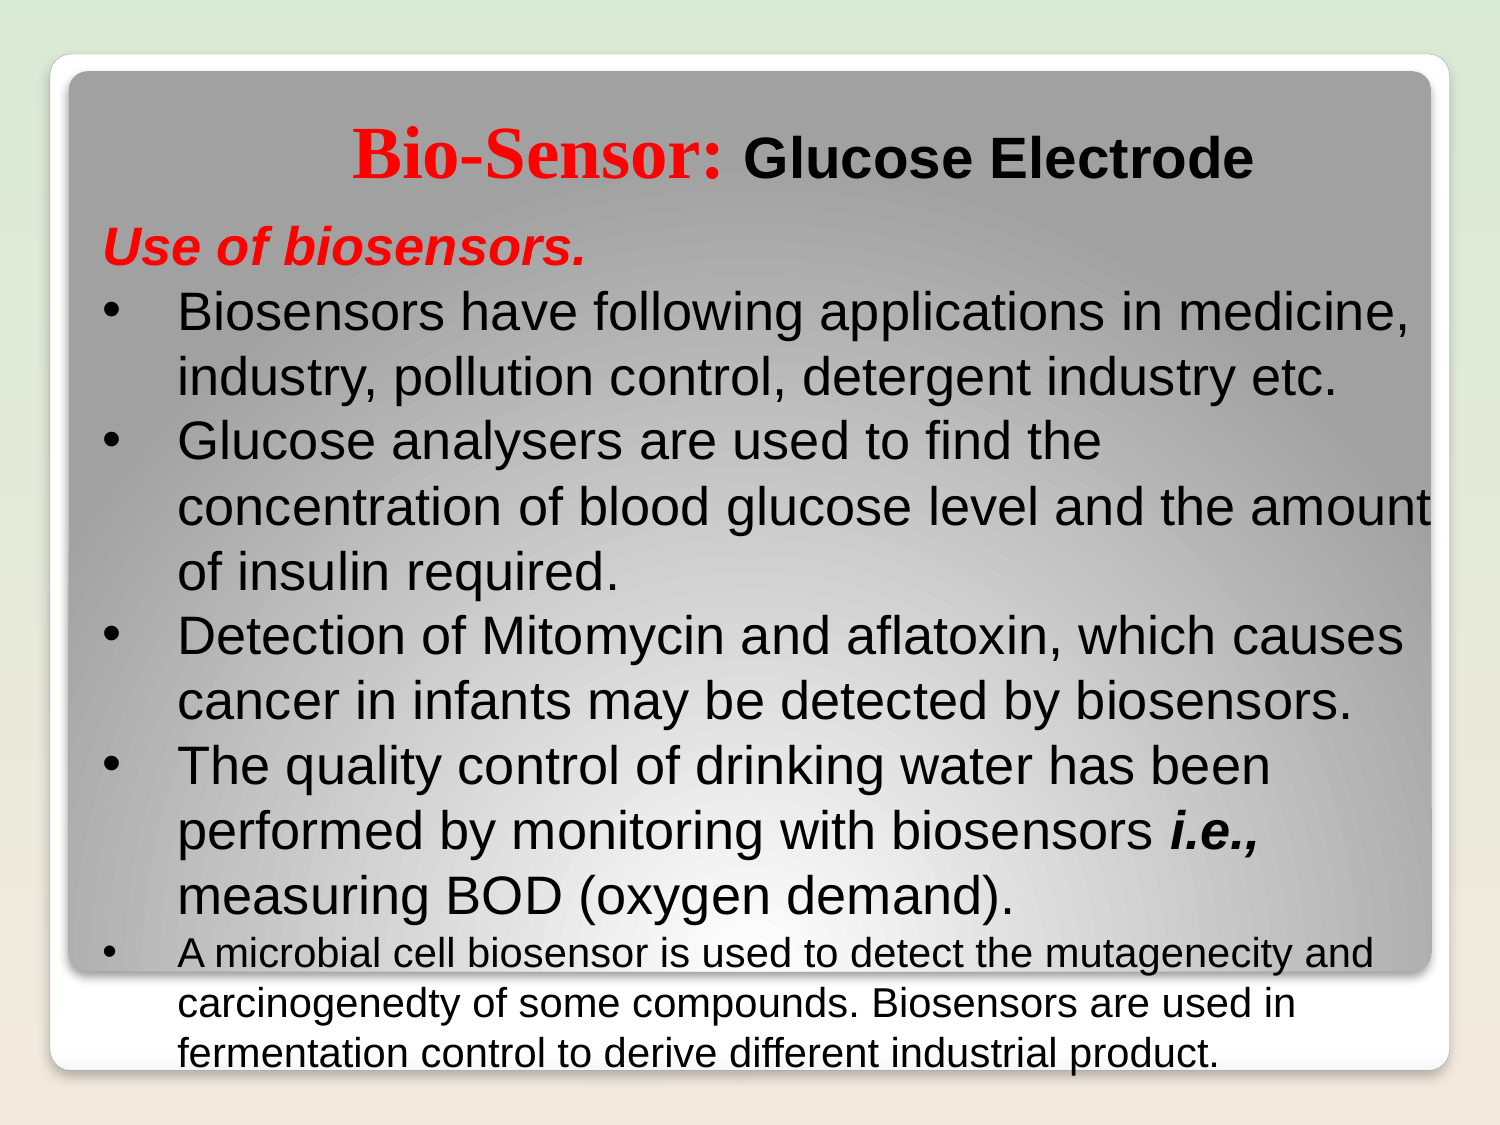

Bio-Sensor: Glucose Electrode
Use of biosensors.
Biosensors have following applications in medicine, industry, pollution control, detergent industry etc.
Glucose analysers are used to find the concentration of blood glucose level and the amount of insulin required.
Detection of Mitomycin and aflatoxin, which causes cancer in infants may be detected by biosensors.
The quality control of drinking water has been performed by monitoring with biosensors i.e., measuring BOD (oxygen demand).
A microbial cell biosensor is used to detect the mutagenecity and carcinogenedty of some compounds. Biosensors are used in fermentation control to derive different industrial product.